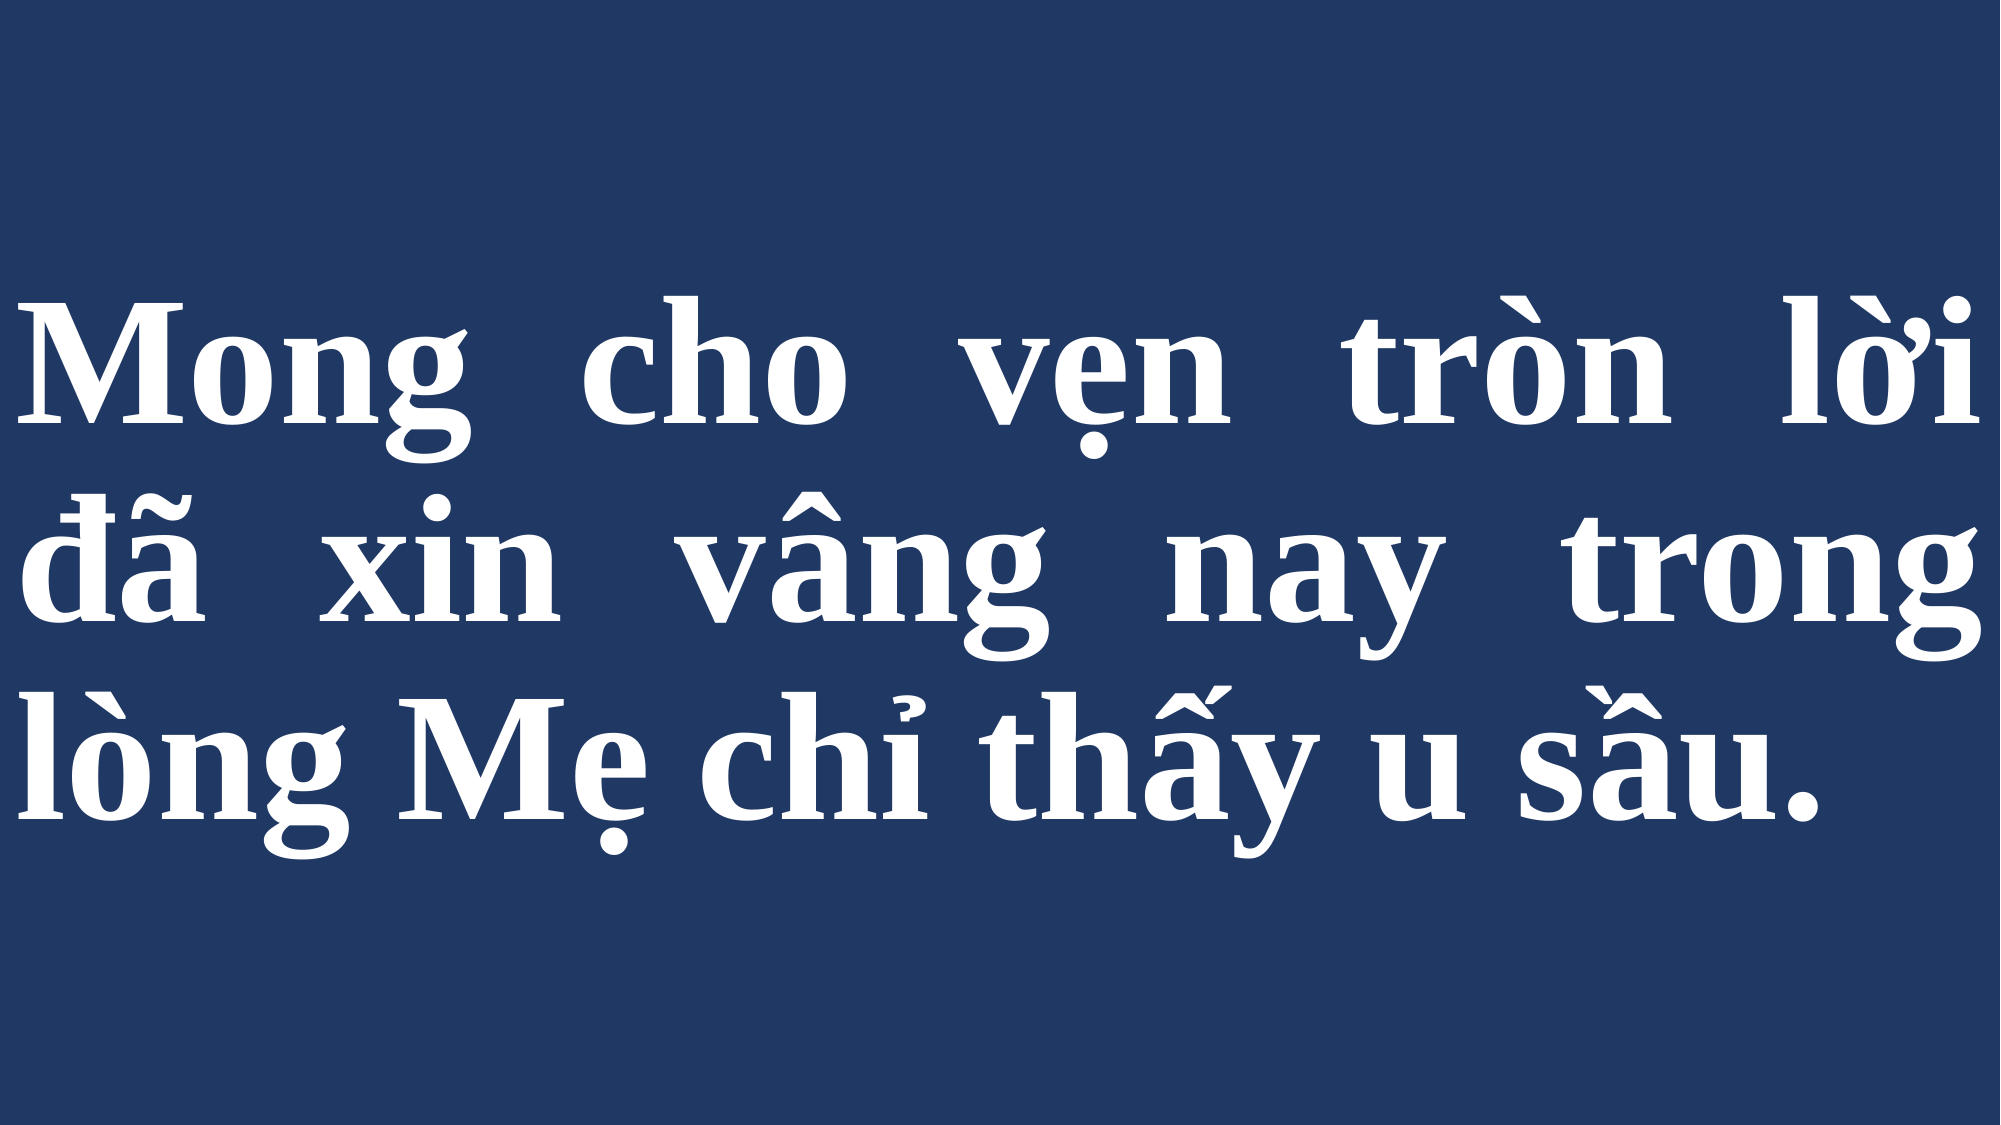

# Mong cho vẹn tròn lời đã xin vâng nay trong lòng Mẹ chỉ thấy u sầu.